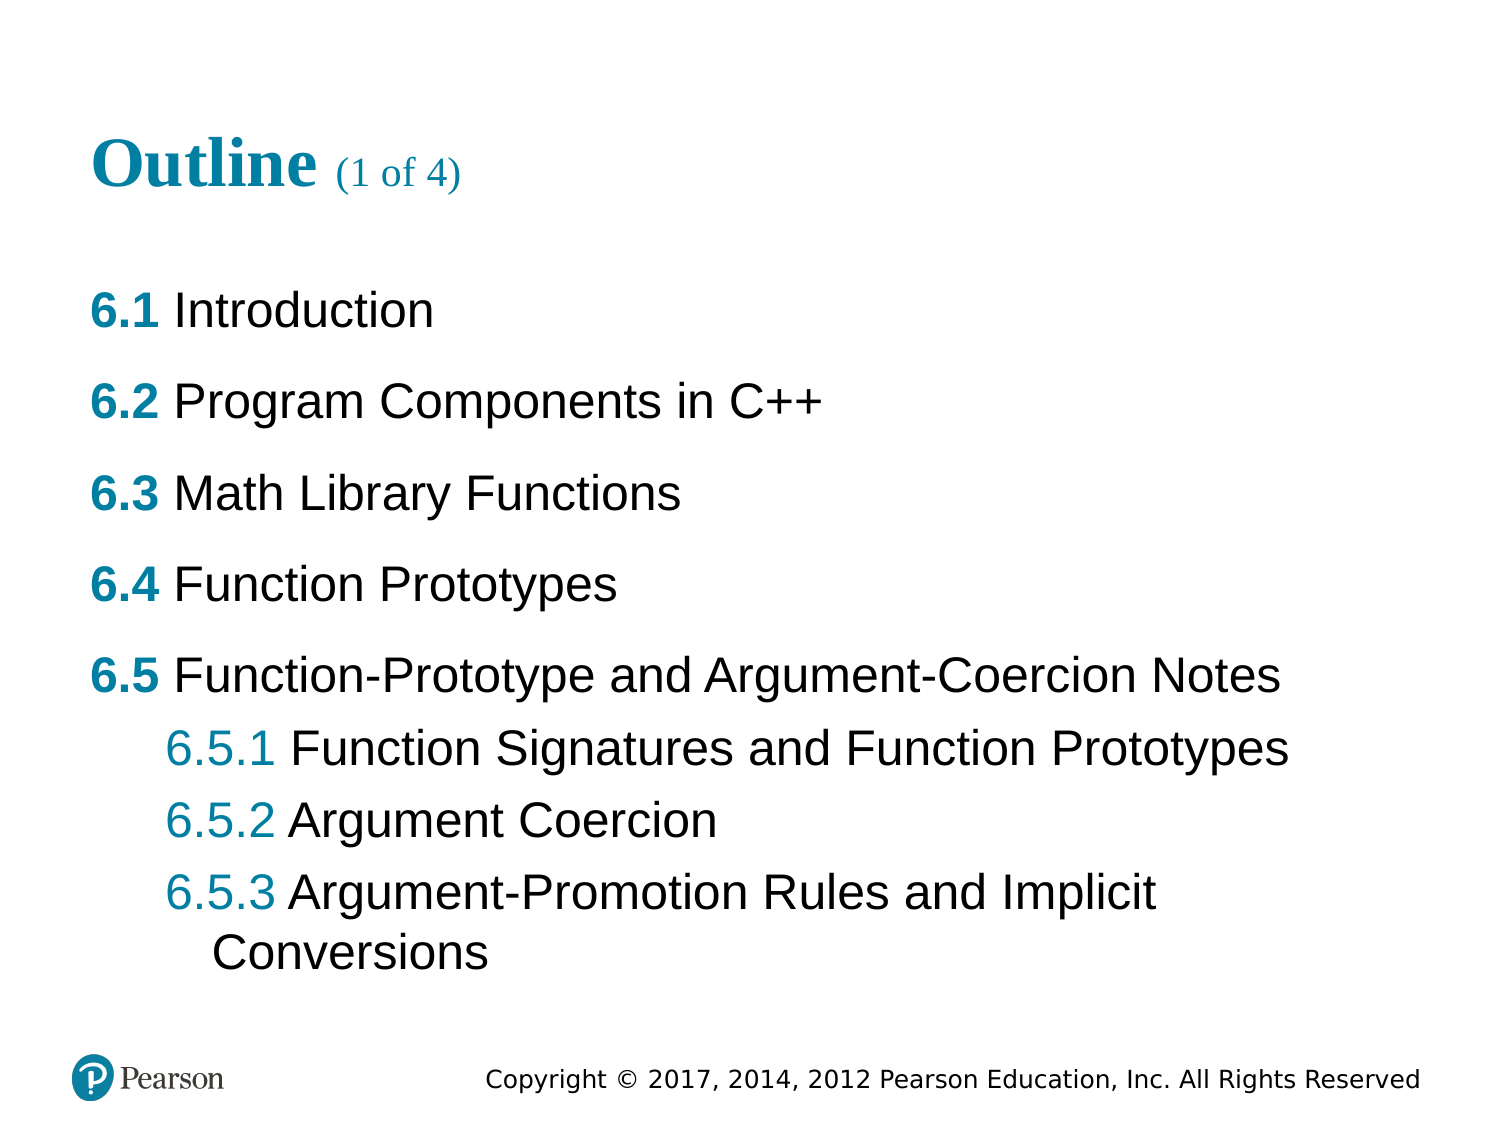

# Outline (1 of 4)
6.1 Introduction
6.2 Program Components in C++
6.3 Math Library Functions
6.4 Function Prototypes
6.5 Function-Prototype and Argument-Coercion Notes
6.5.1 Function Signatures and Function Prototypes
6.5.2 Argument Coercion
6.5.3 Argument-Promotion Rules and Implicit Conversions